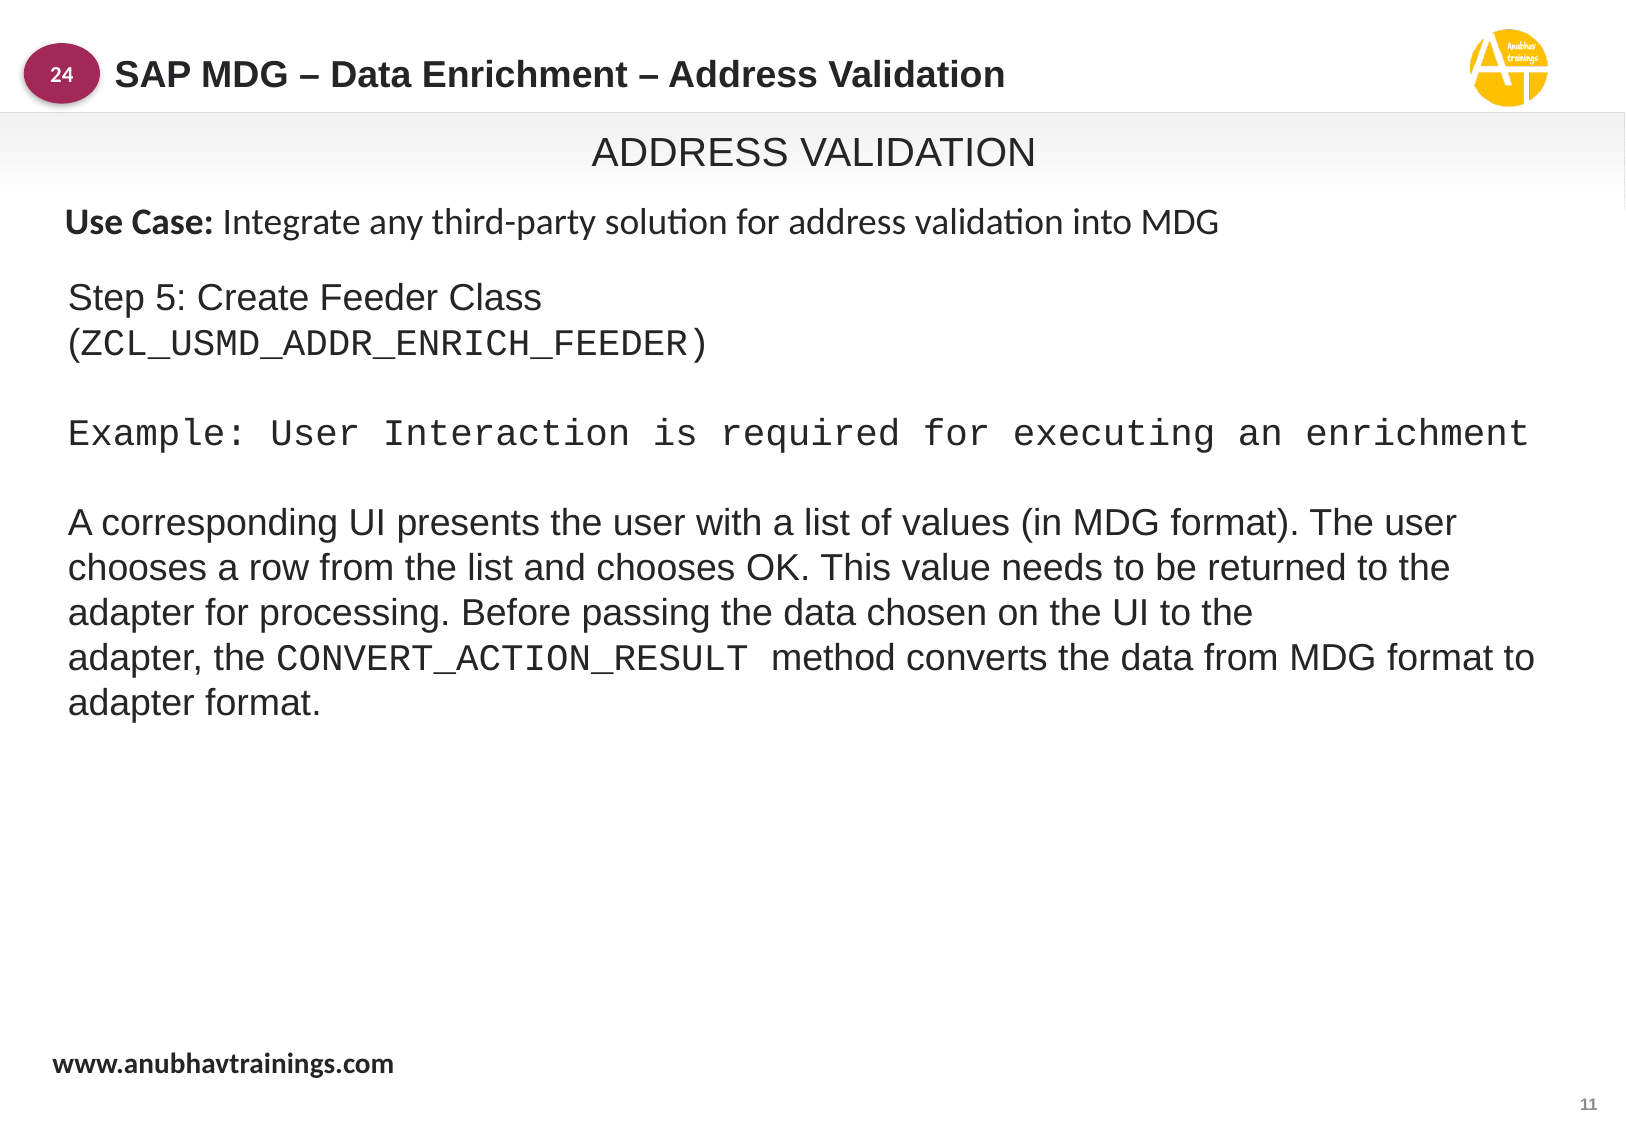

SAP MDG – Data Enrichment – Address Validation
24
ADDRESS VALIDATION
Use Case: Integrate any third-party solution for address validation into MDG
Step 5: Create Feeder Class
(ZCL_USMD_ADDR_ENRICH_FEEDER)

Example: User Interaction is required for executing an enrichment

A corresponding UI presents the user with a list of values (in MDG format). The user chooses a row from the list and chooses OK. This value needs to be returned to the adapter for processing. Before passing the data chosen on the UI to the
adapter, the CONVERT_ACTION_RESULT method converts the data from MDG format to adapter format.